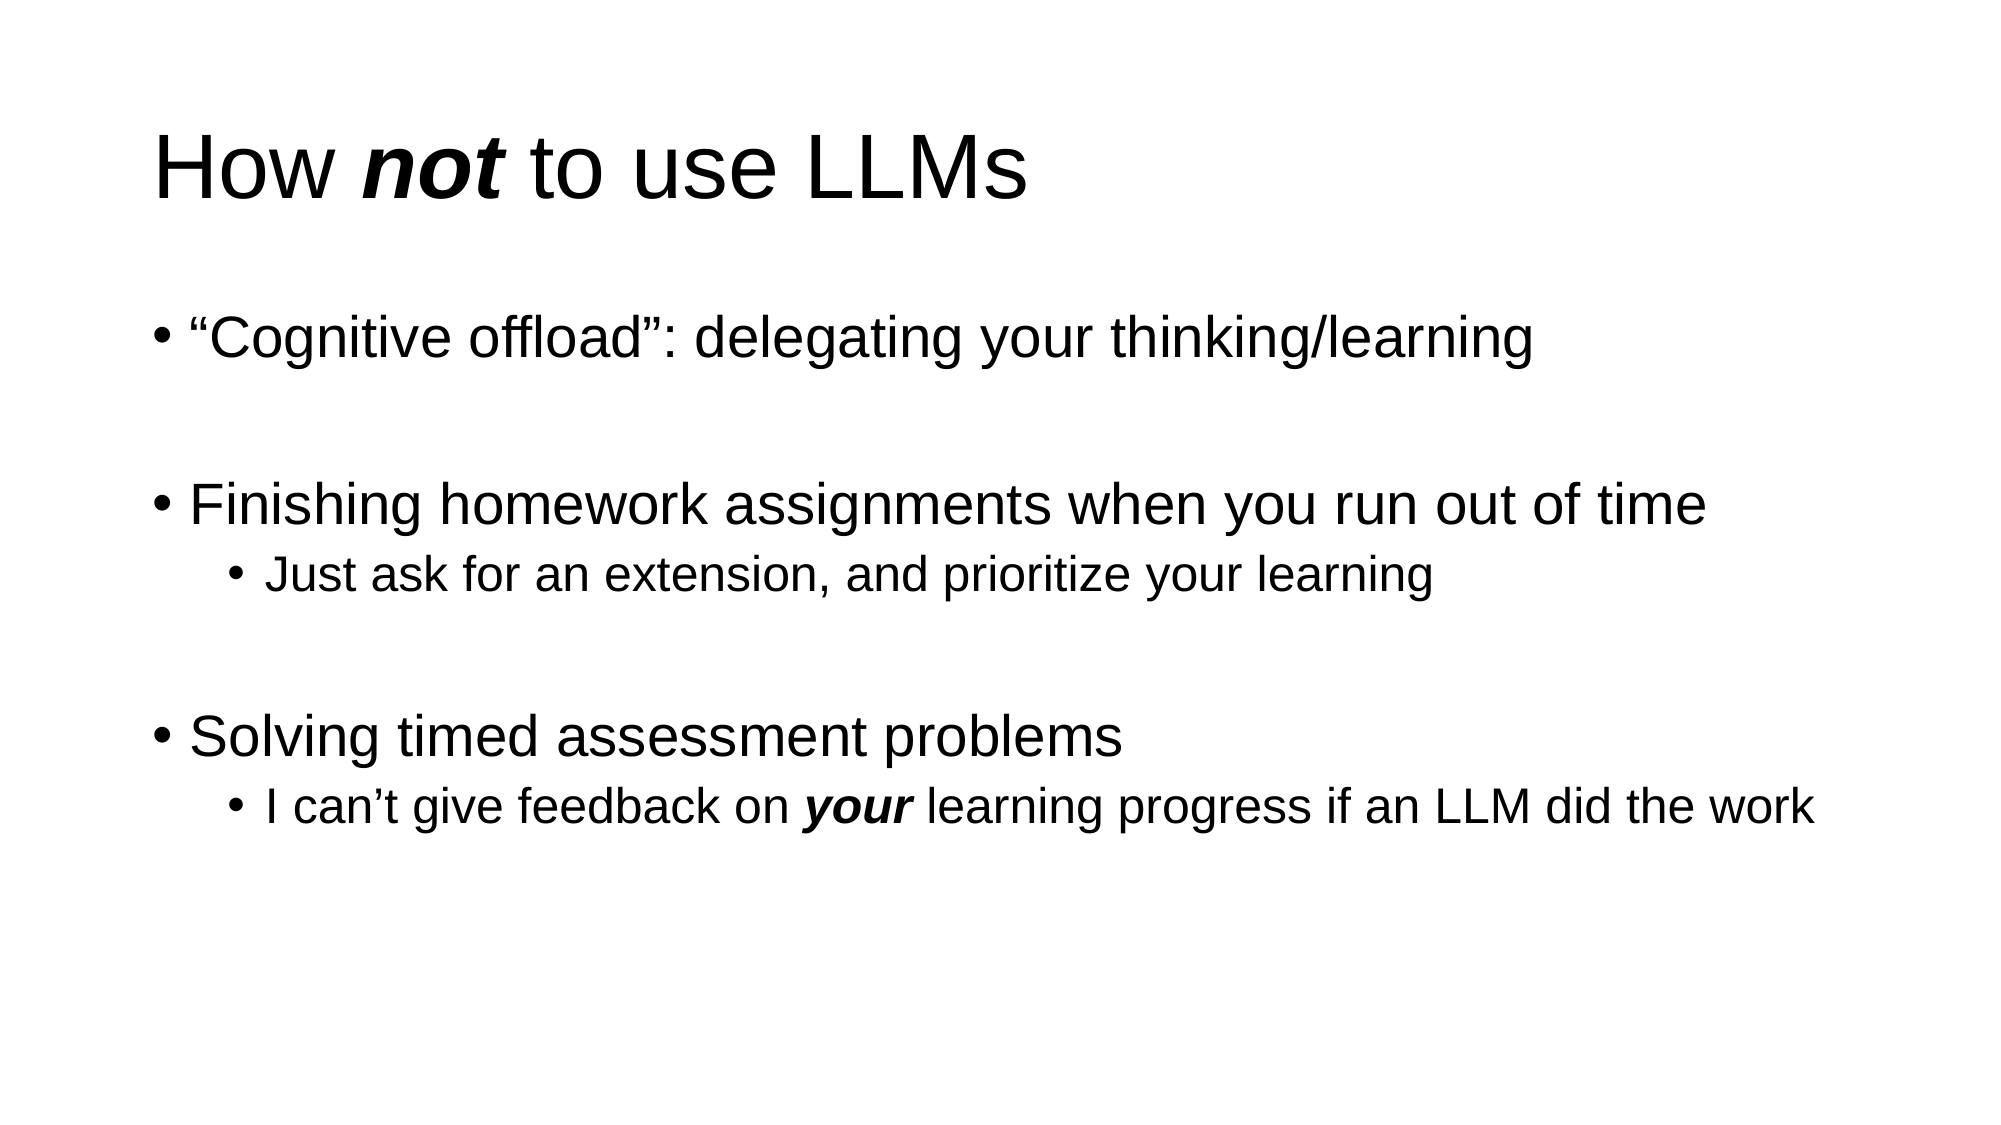

# How not to use LLMs
“Cognitive offload”: delegating your thinking/learning

Finishing homework assignments when you run out of time
Just ask for an extension, and prioritize your learning

Solving timed assessment problems
I can’t give feedback on your learning progress if an LLM did the work